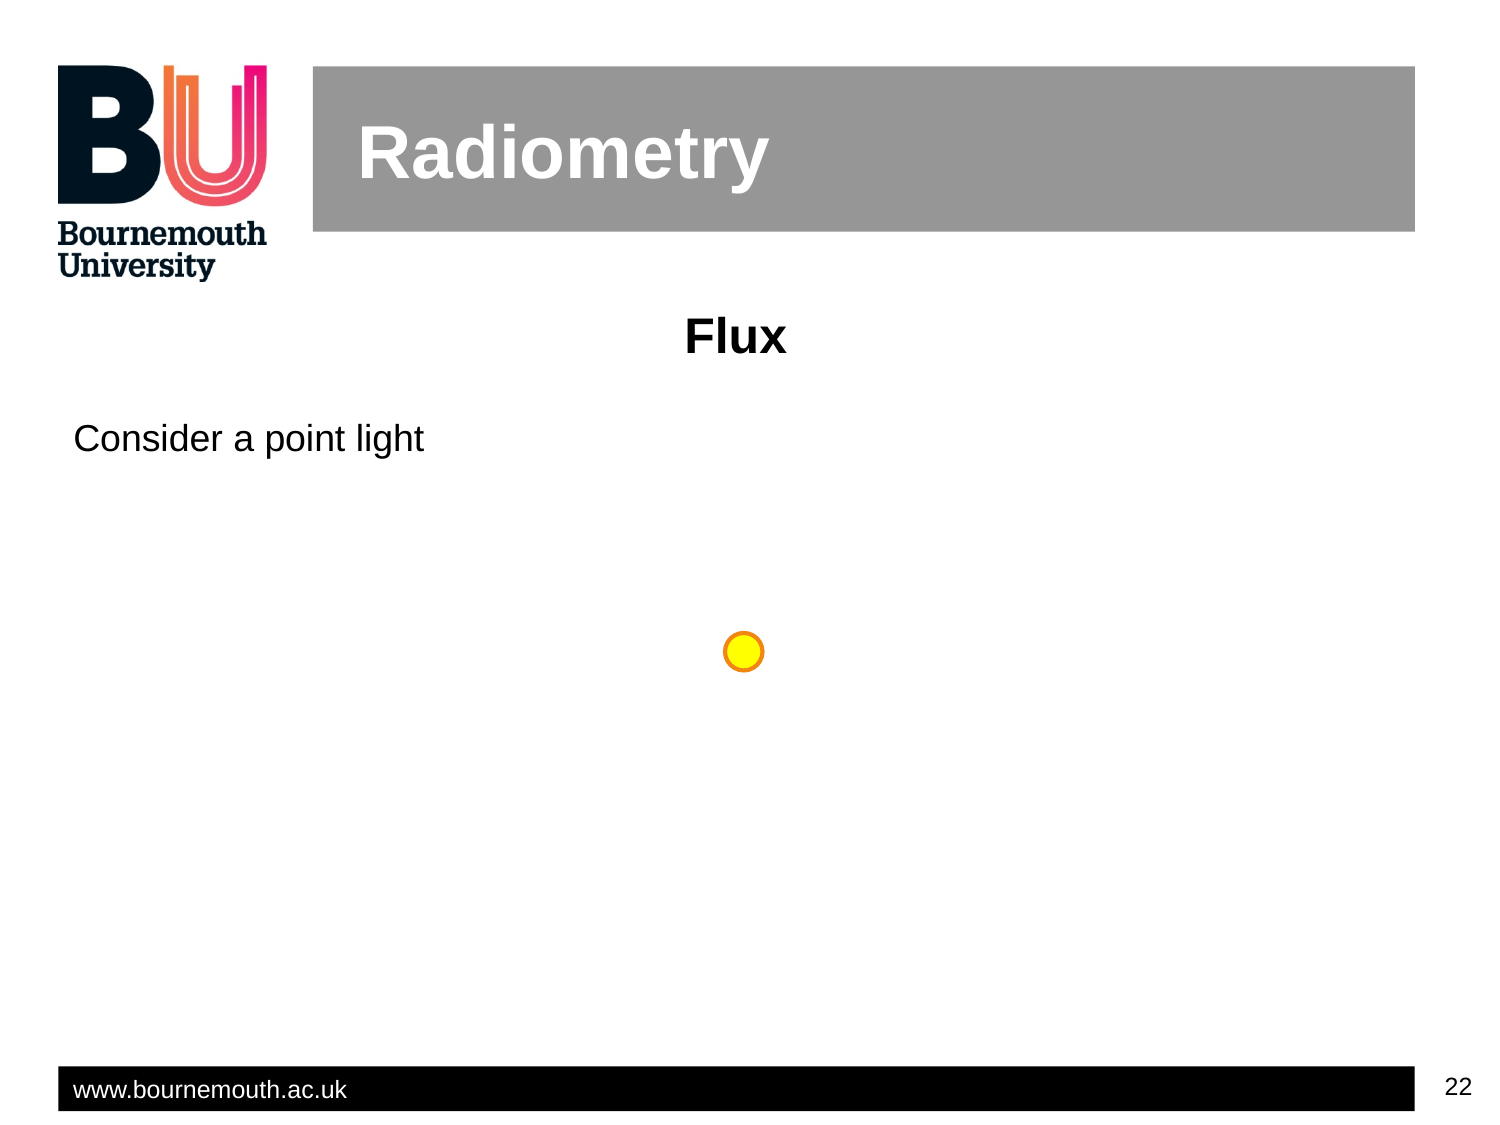

# Radiometry
Flux

Consider a point light